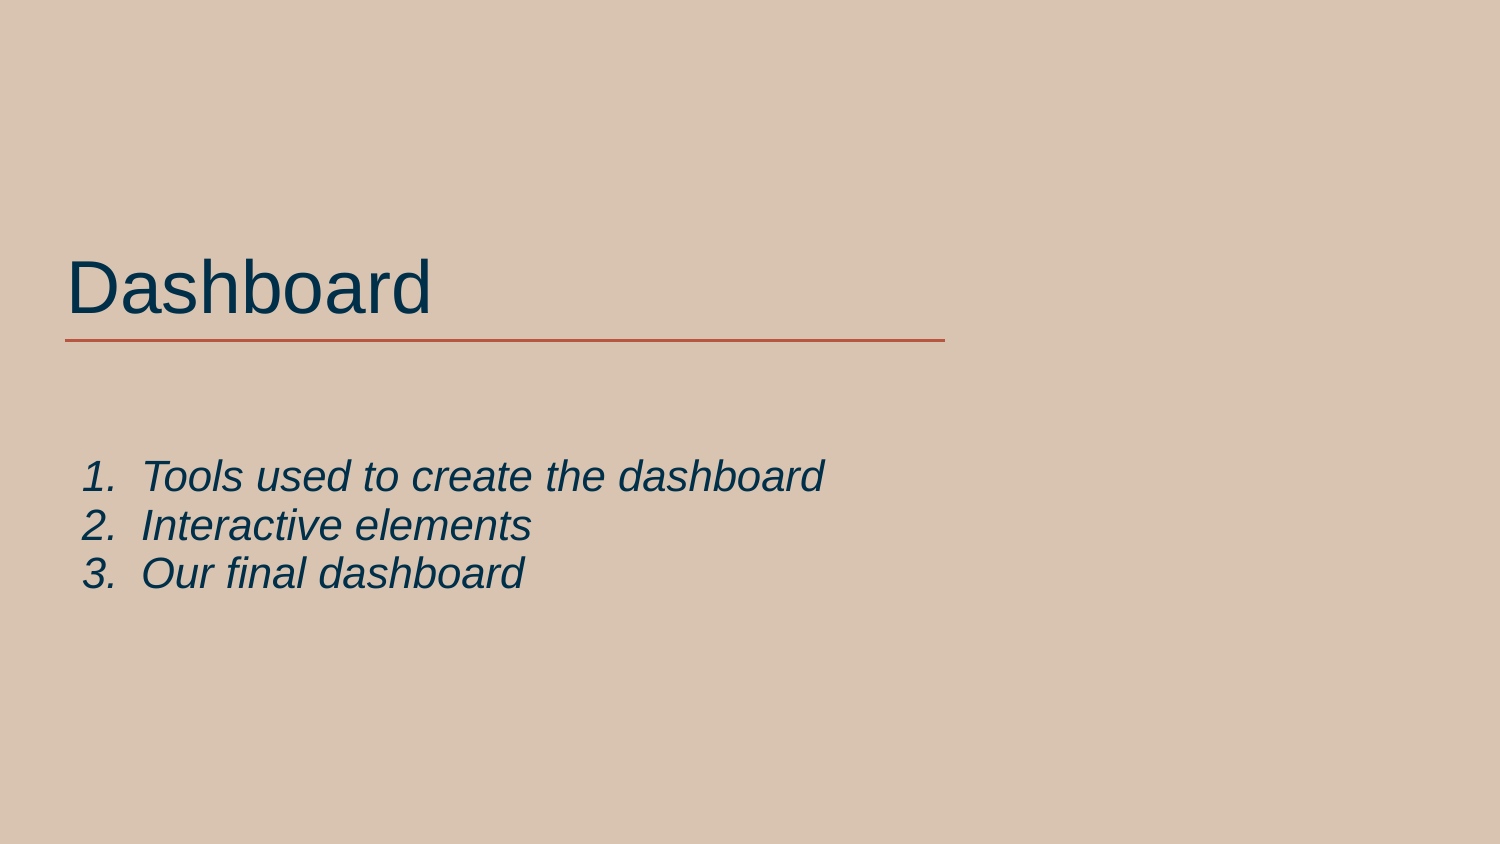

# Dashboard

Tools used to create the dashboard
Interactive elements
Our final dashboard